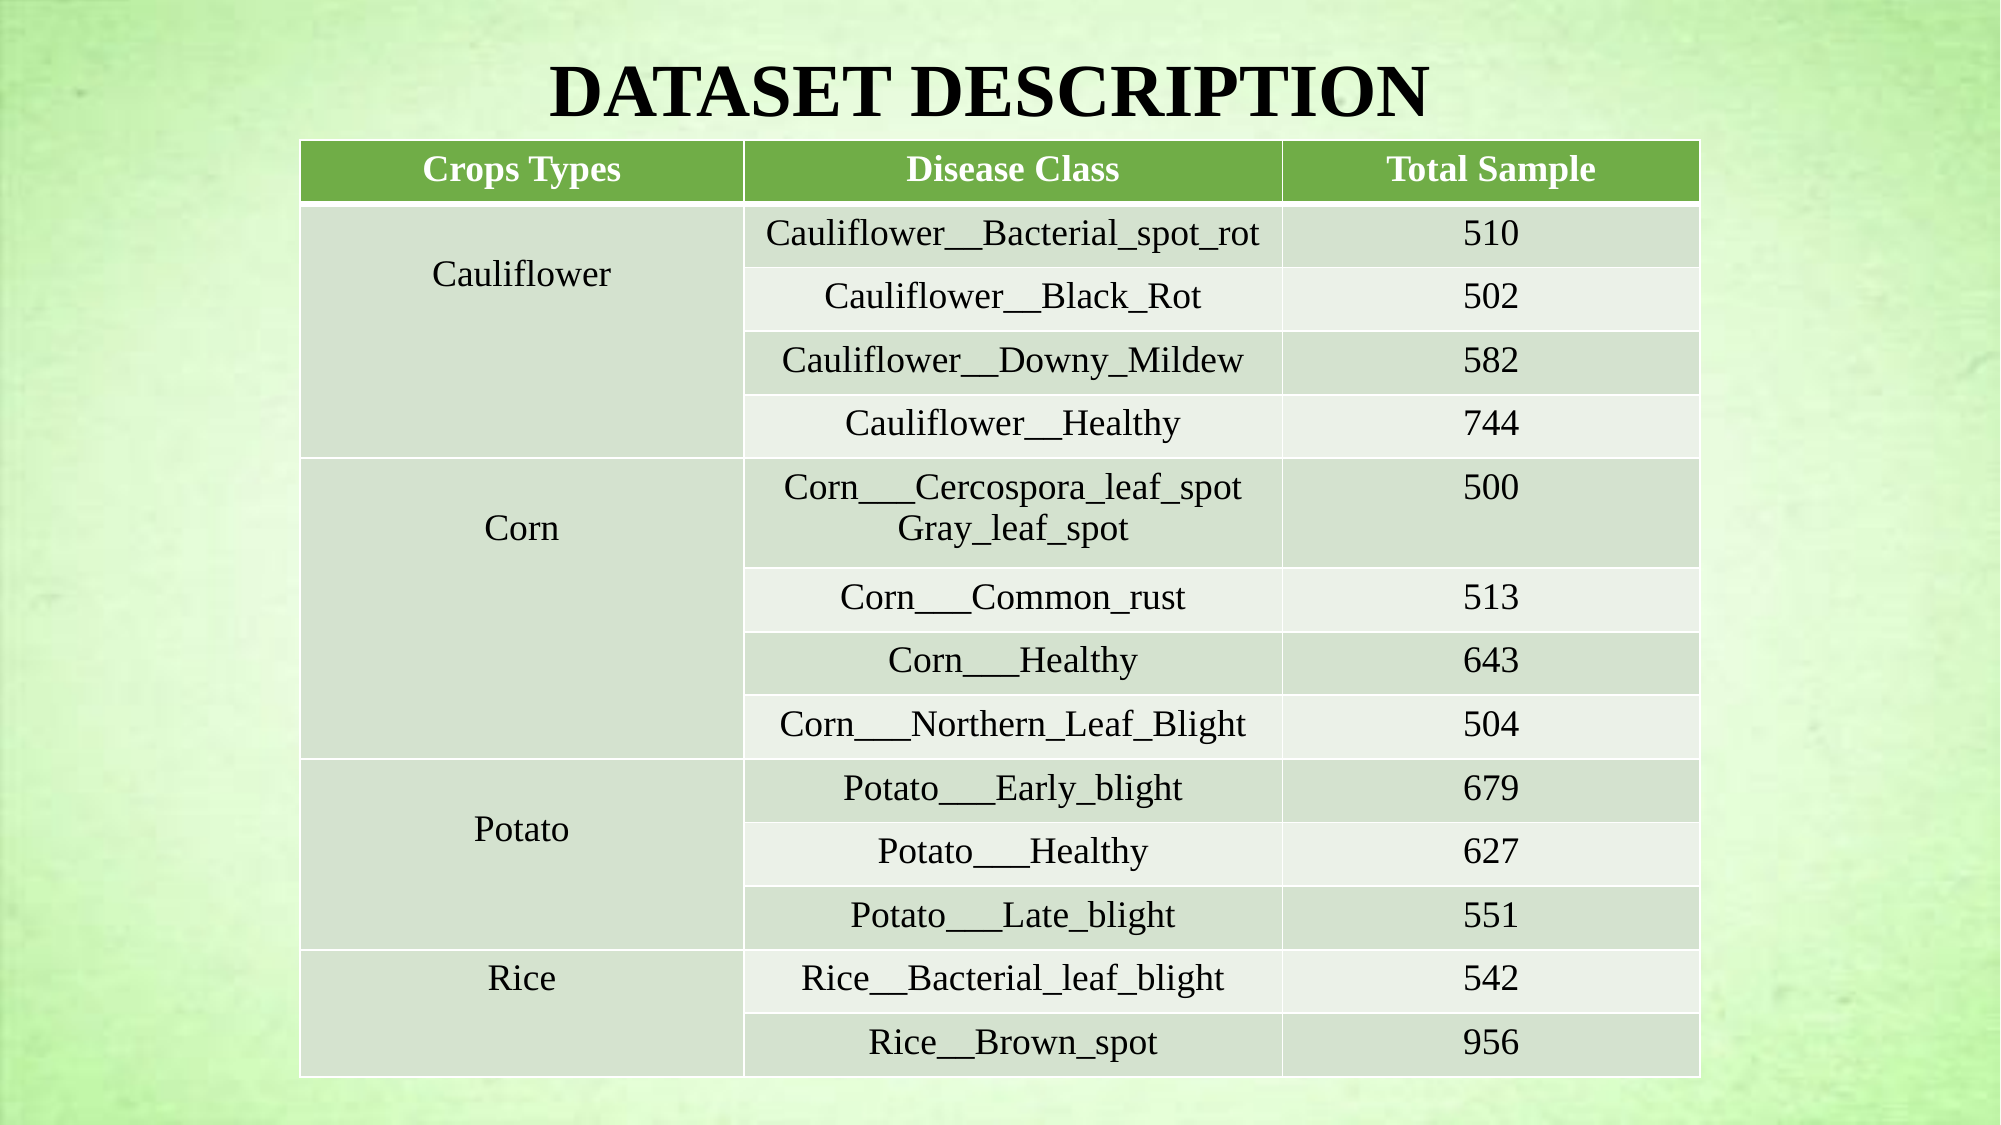

DATASET DESCRIPTION
| Crops Types | Disease Class | Total Sample |
| --- | --- | --- |
| Cauliflower | Cauliflower\_\_Bacterial\_spot\_rot | 510 |
|  | Cauliflower\_\_Black\_Rot | 502 |
|  | Cauliflower\_\_Downy\_Mildew | 582 |
|  | Cauliflower\_\_Healthy | 744 |
| Corn | Corn\_\_\_Cercospora\_leaf\_spot Gray\_leaf\_spot | 500 |
|  | Corn\_\_\_Common\_rust | 513 |
|  | Corn\_\_\_Healthy | 643 |
|  | Corn\_\_\_Northern\_Leaf\_Blight | 504 |
| Potato | Potato\_\_\_Early\_blight | 679 |
|  | Potato\_\_\_Healthy | 627 |
|  | Potato\_\_\_Late\_blight | 551 |
| Rice | Rice\_\_Bacterial\_leaf\_blight | 542 |
|  | Rice\_\_Brown\_spot | 956 |